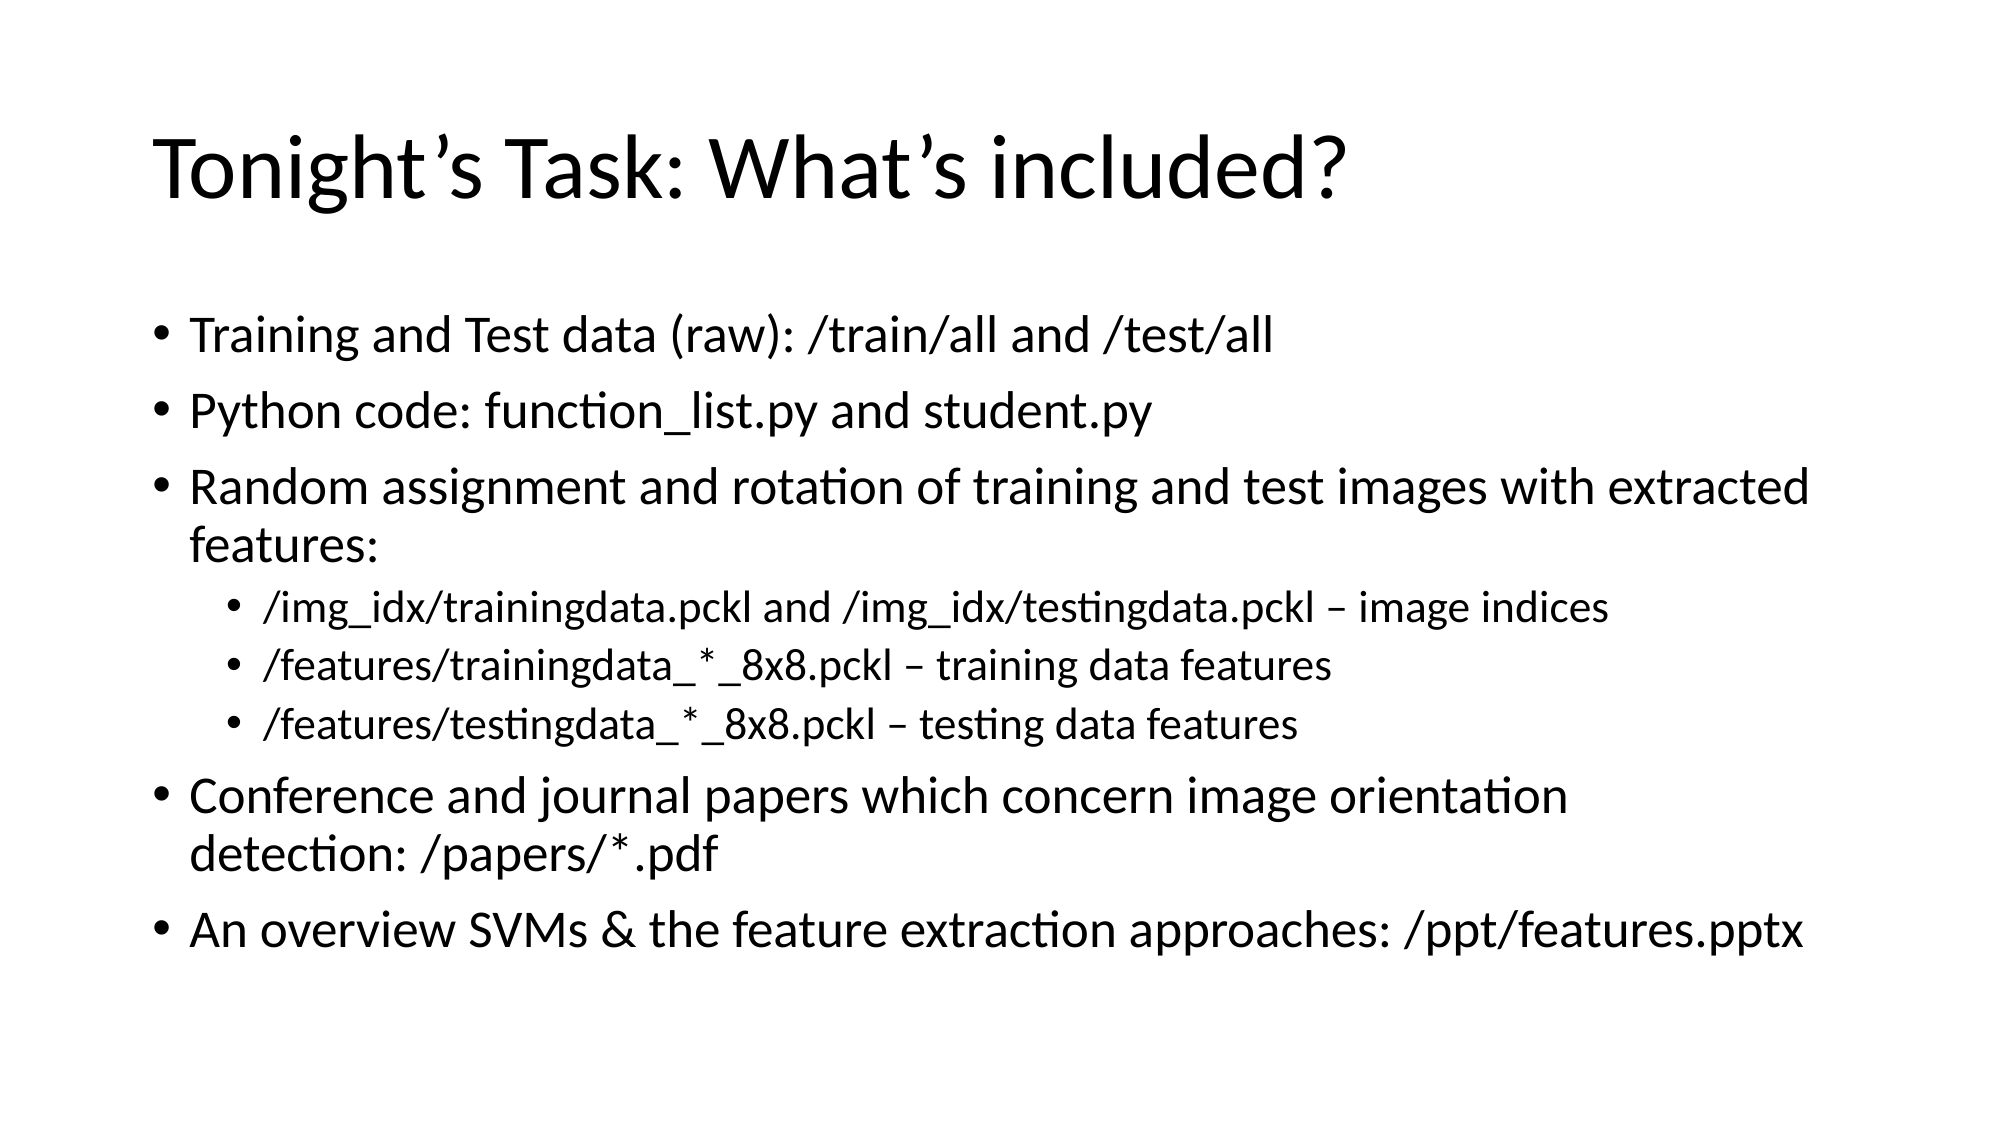

# Tonight’s Task: What’s included?
Training and Test data (raw): /train/all and /test/all
Python code: function_list.py and student.py
Random assignment and rotation of training and test images with extracted features:
/img_idx/trainingdata.pckl and /img_idx/testingdata.pckl – image indices
/features/trainingdata_*_8x8.pckl – training data features
/features/testingdata_*_8x8.pckl – testing data features
Conference and journal papers which concern image orientation detection: /papers/*.pdf
An overview SVMs & the feature extraction approaches: /ppt/features.pptx